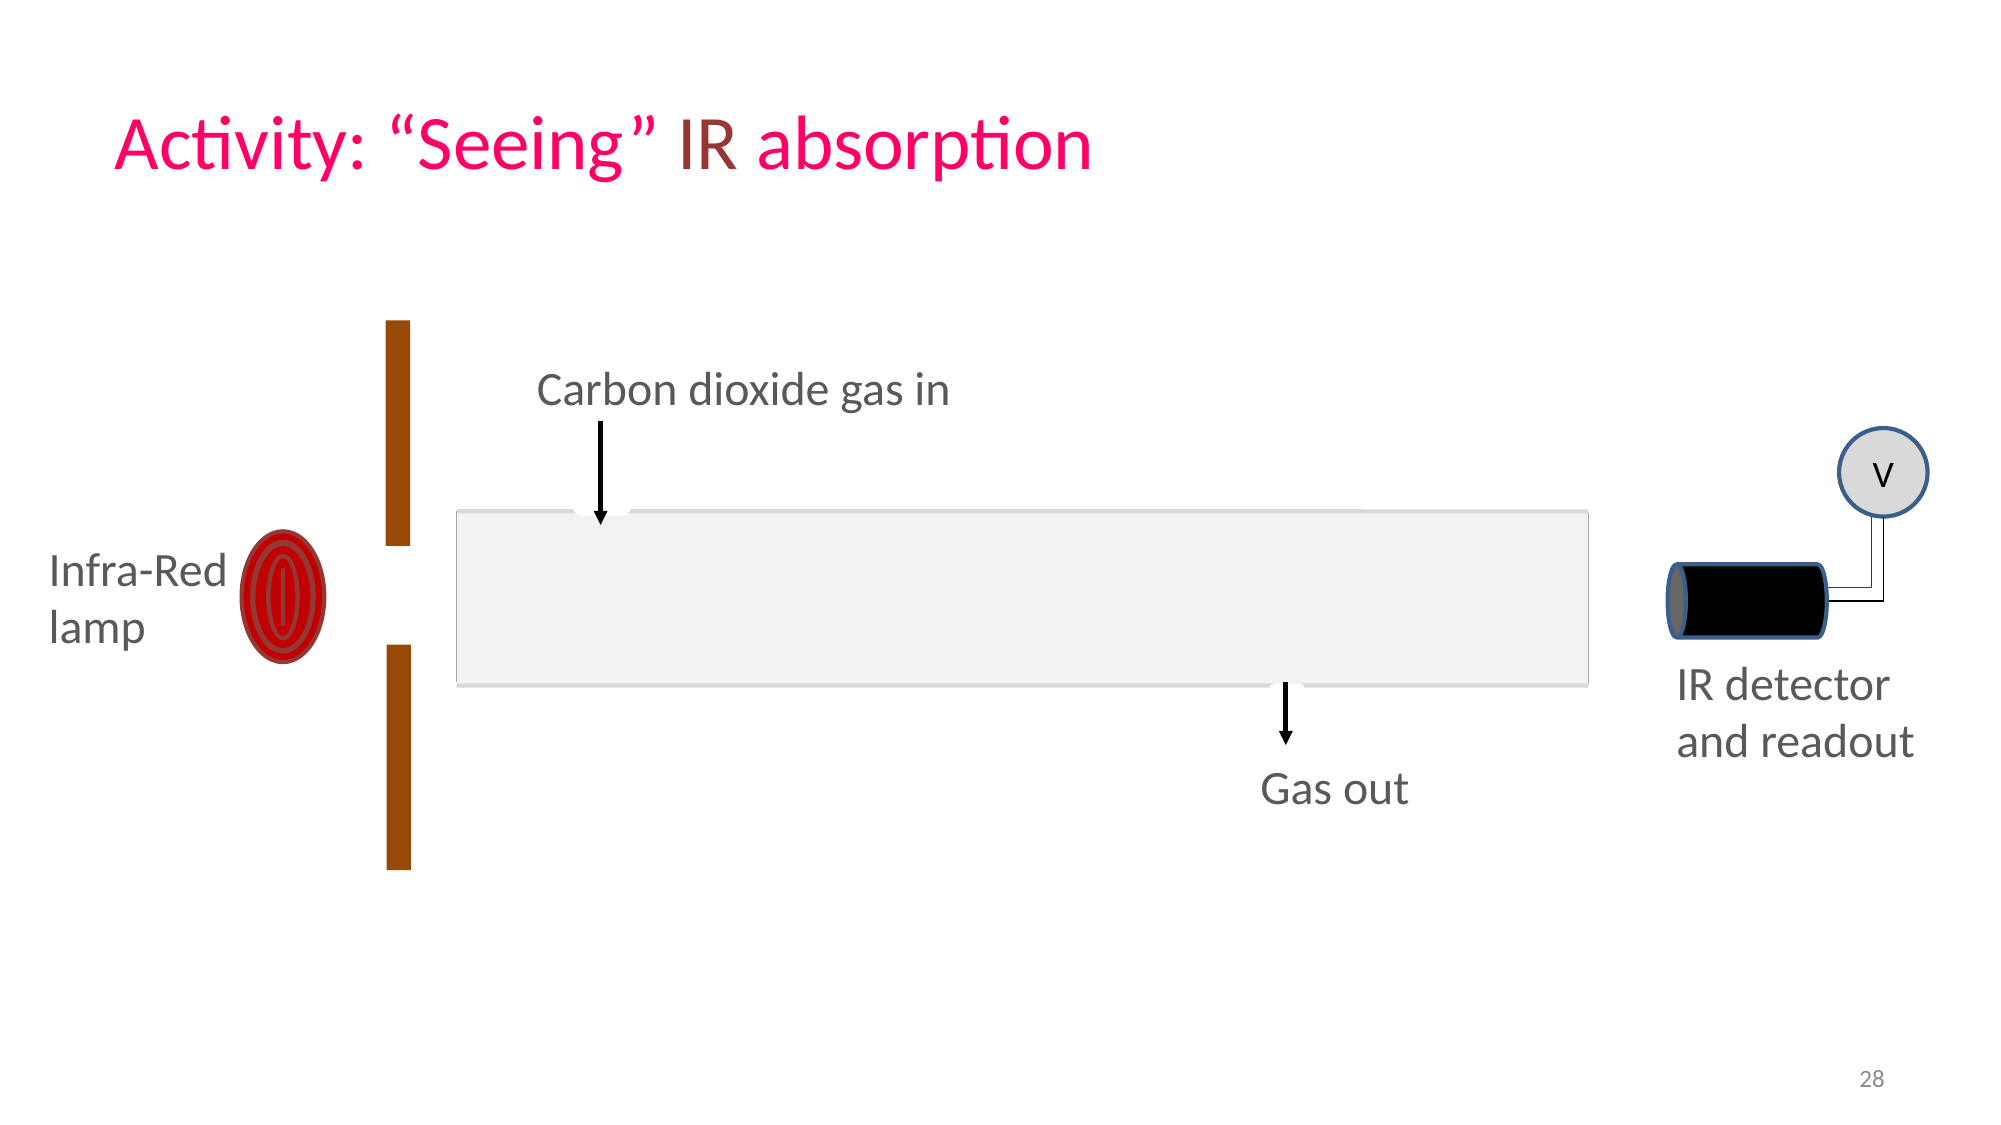

# Activity: “Seeing” IR absorption

Carbon dioxide gas in
V

Infra-Red lamp

IR detector and readout

Gas out
28